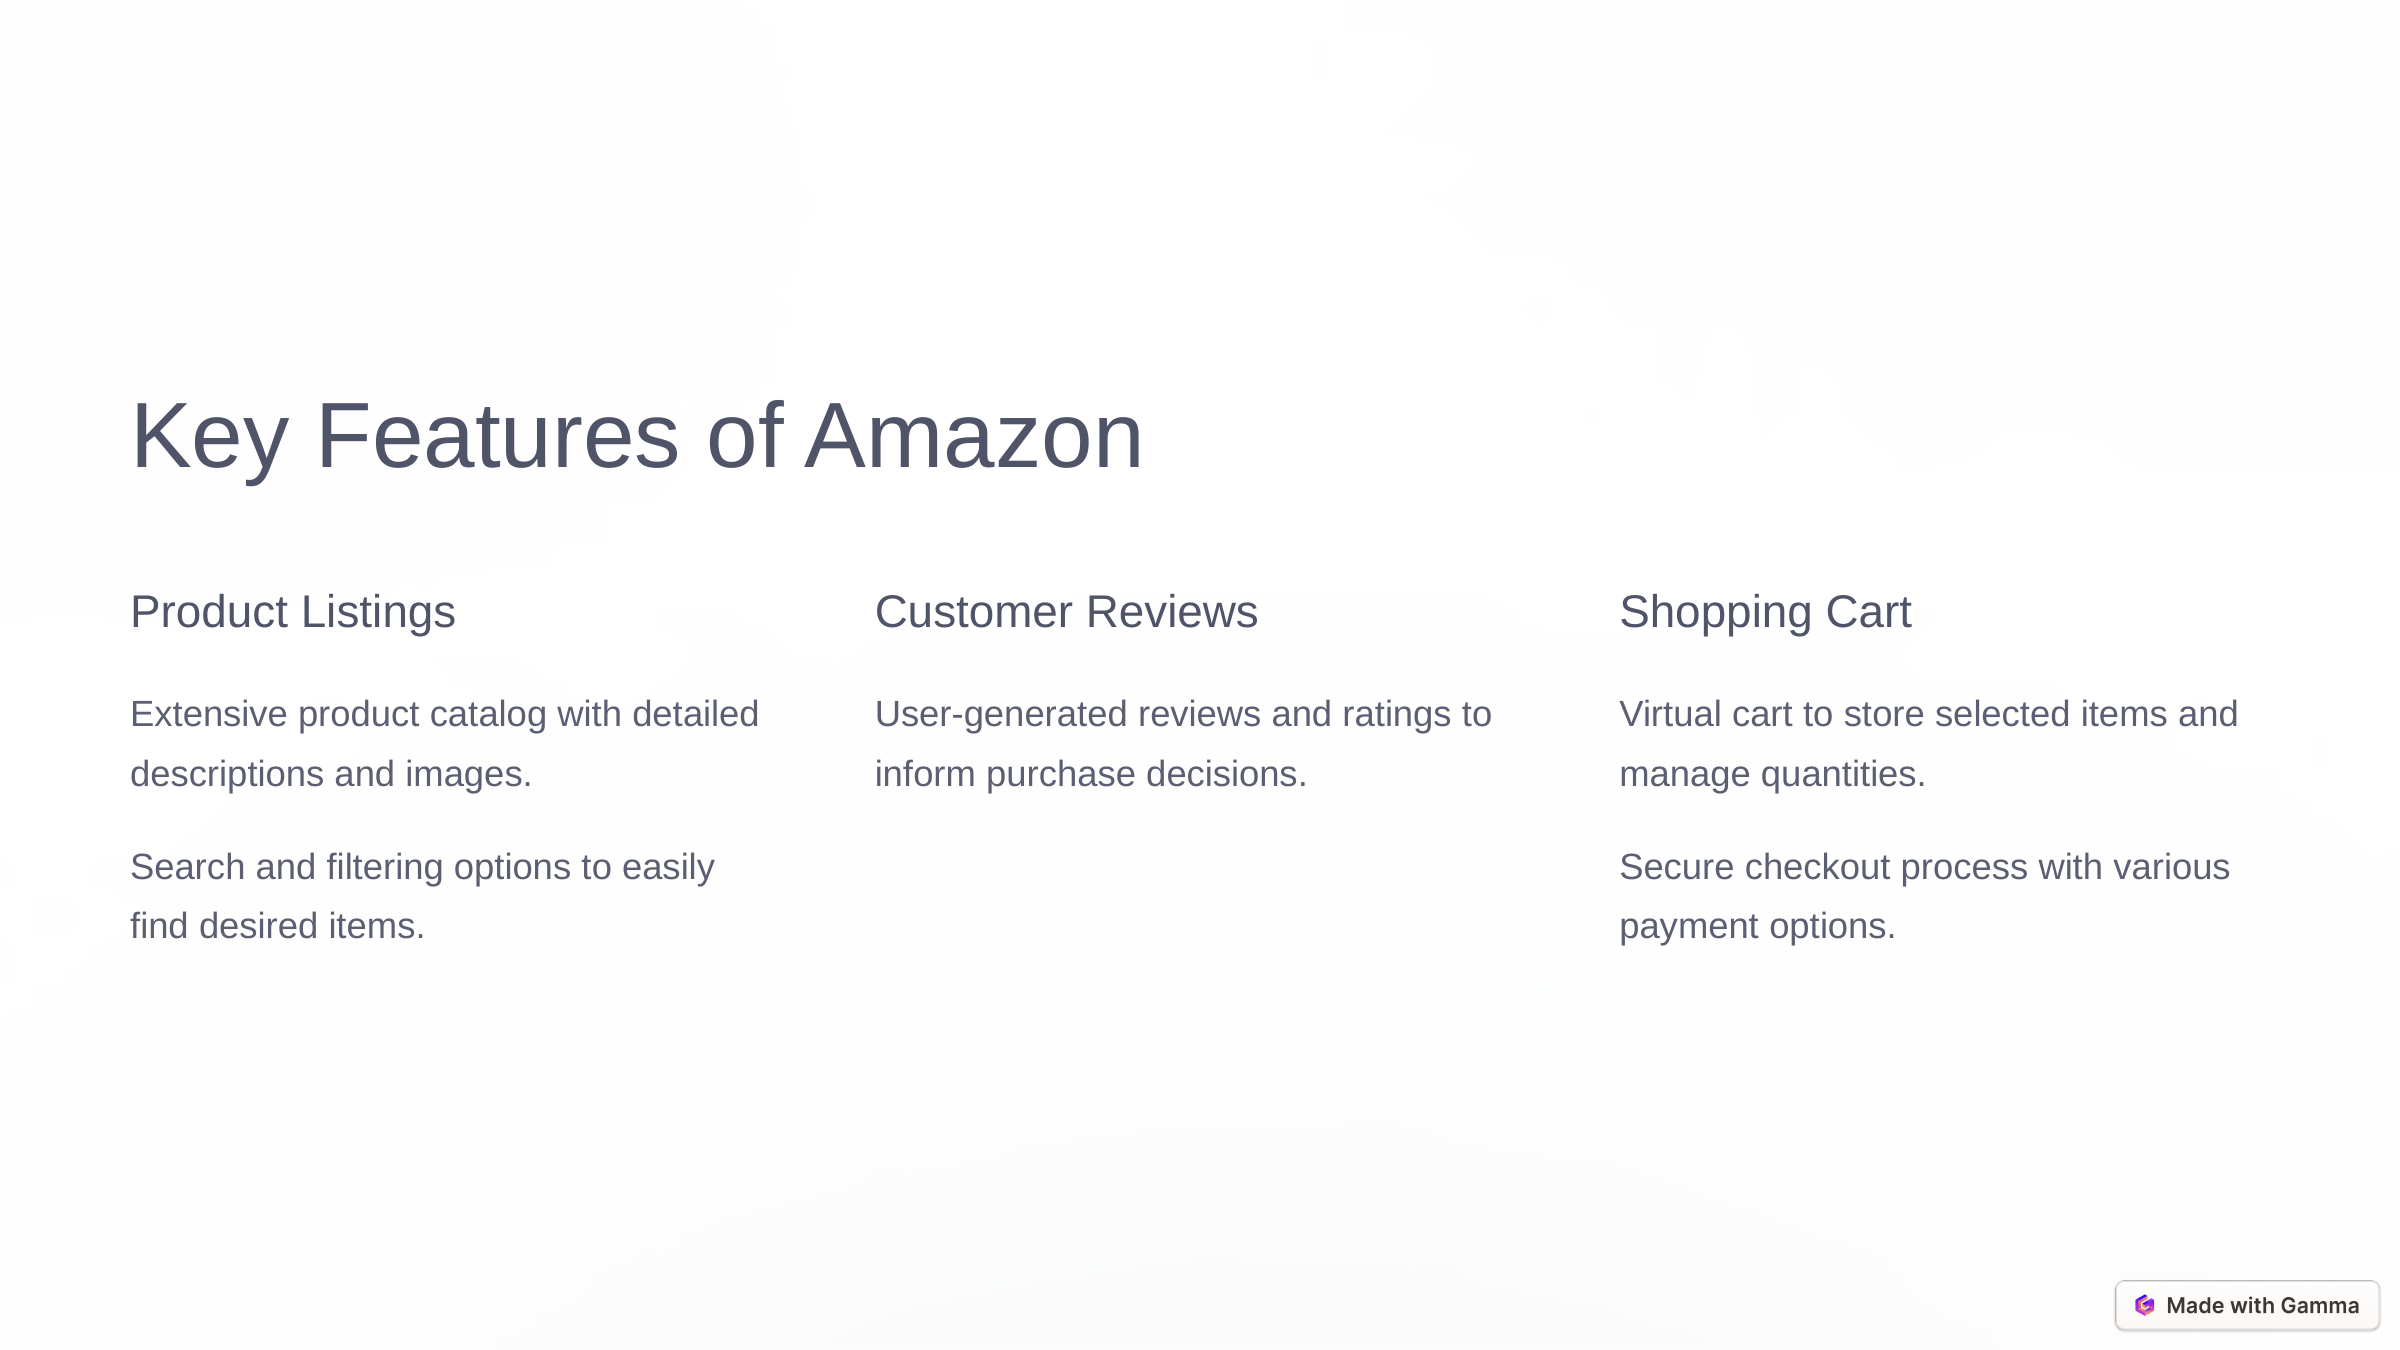

Key Features of Amazon
Product Listings
Customer Reviews
Shopping Cart
Extensive product catalog with detailed descriptions and images.
User-generated reviews and ratings to inform purchase decisions.
Virtual cart to store selected items and manage quantities.
Search and filtering options to easily find desired items.
Secure checkout process with various payment options.